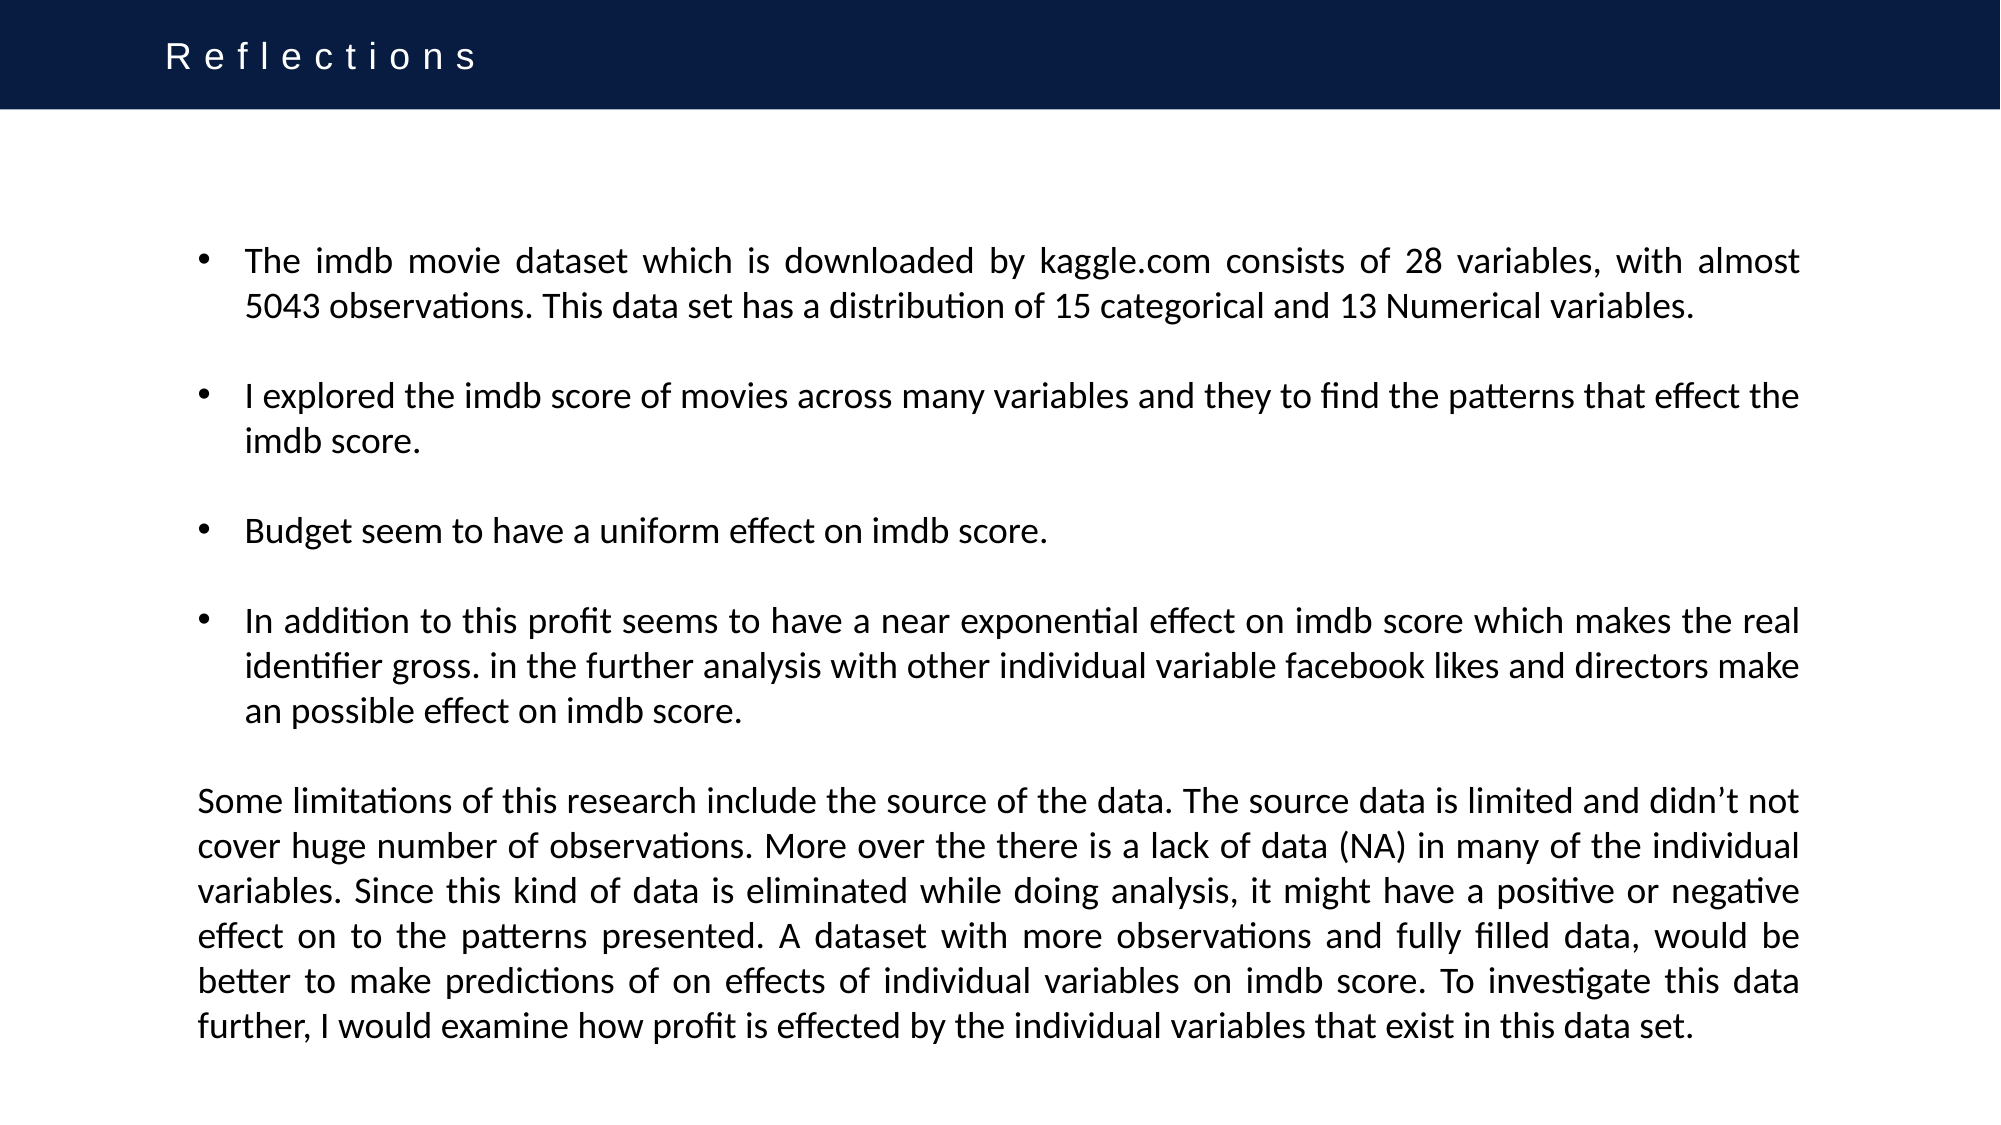

Reflections
The imdb movie dataset which is downloaded by kaggle.com consists of 28 variables, with almost 5043 observations. This data set has a distribution of 15 categorical and 13 Numerical variables.

I explored the imdb score of movies across many variables and they to find the patterns that effect the imdb score.

Budget seem to have a uniform effect on imdb score.

In addition to this profit seems to have a near exponential effect on imdb score which makes the real identifier gross. in the further analysis with other individual variable facebook likes and directors make an possible effect on imdb score.

Some limitations of this research include the source of the data. The source data is limited and didn’t not cover huge number of observations. More over the there is a lack of data (NA) in many of the individual variables. Since this kind of data is eliminated while doing analysis, it might have a positive or negative effect on to the patterns presented. A dataset with more observations and fully filled data, would be better to make predictions of on effects of individual variables on imdb score. To investigate this data further, I would examine how profit is effected by the individual variables that exist in this data set.